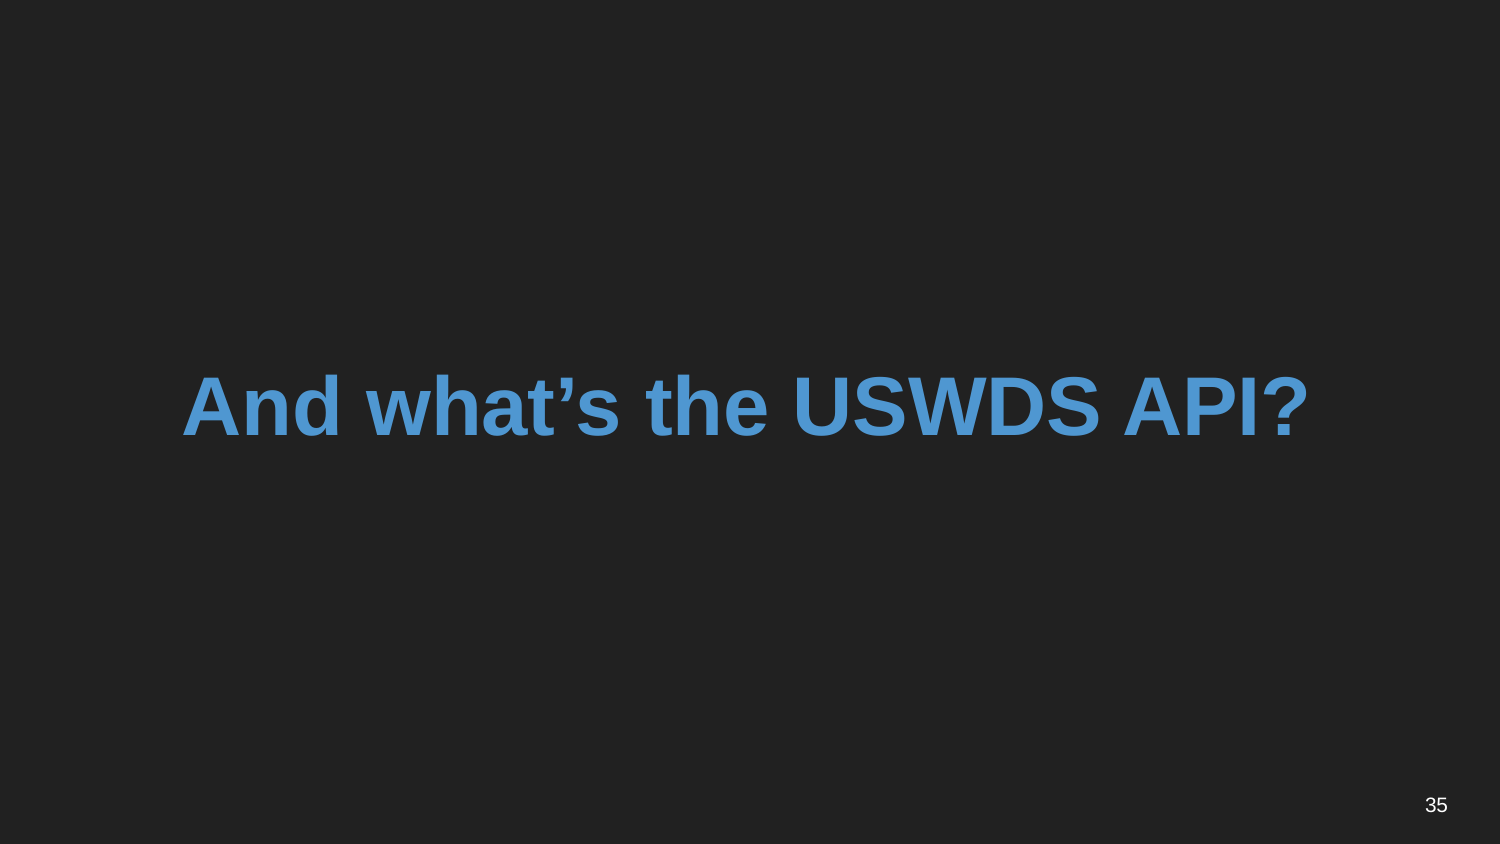

# And what’s the USWDS API?
35